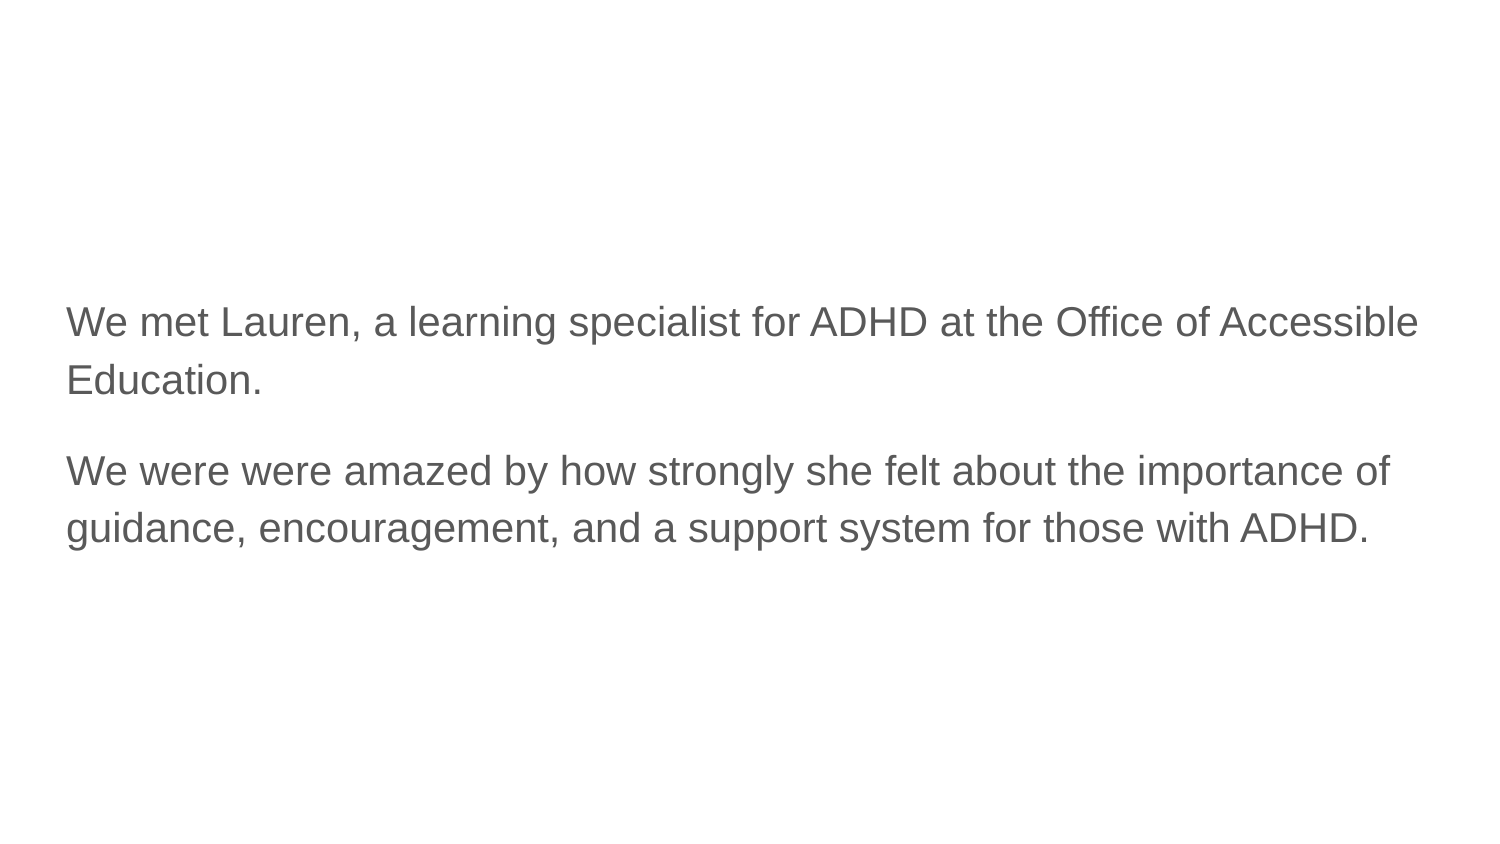

We met Lauren, a learning specialist for ADHD at the Office of Accessible Education.
We were were amazed by how strongly she felt about the importance of guidance, encouragement, and a support system for those with ADHD.